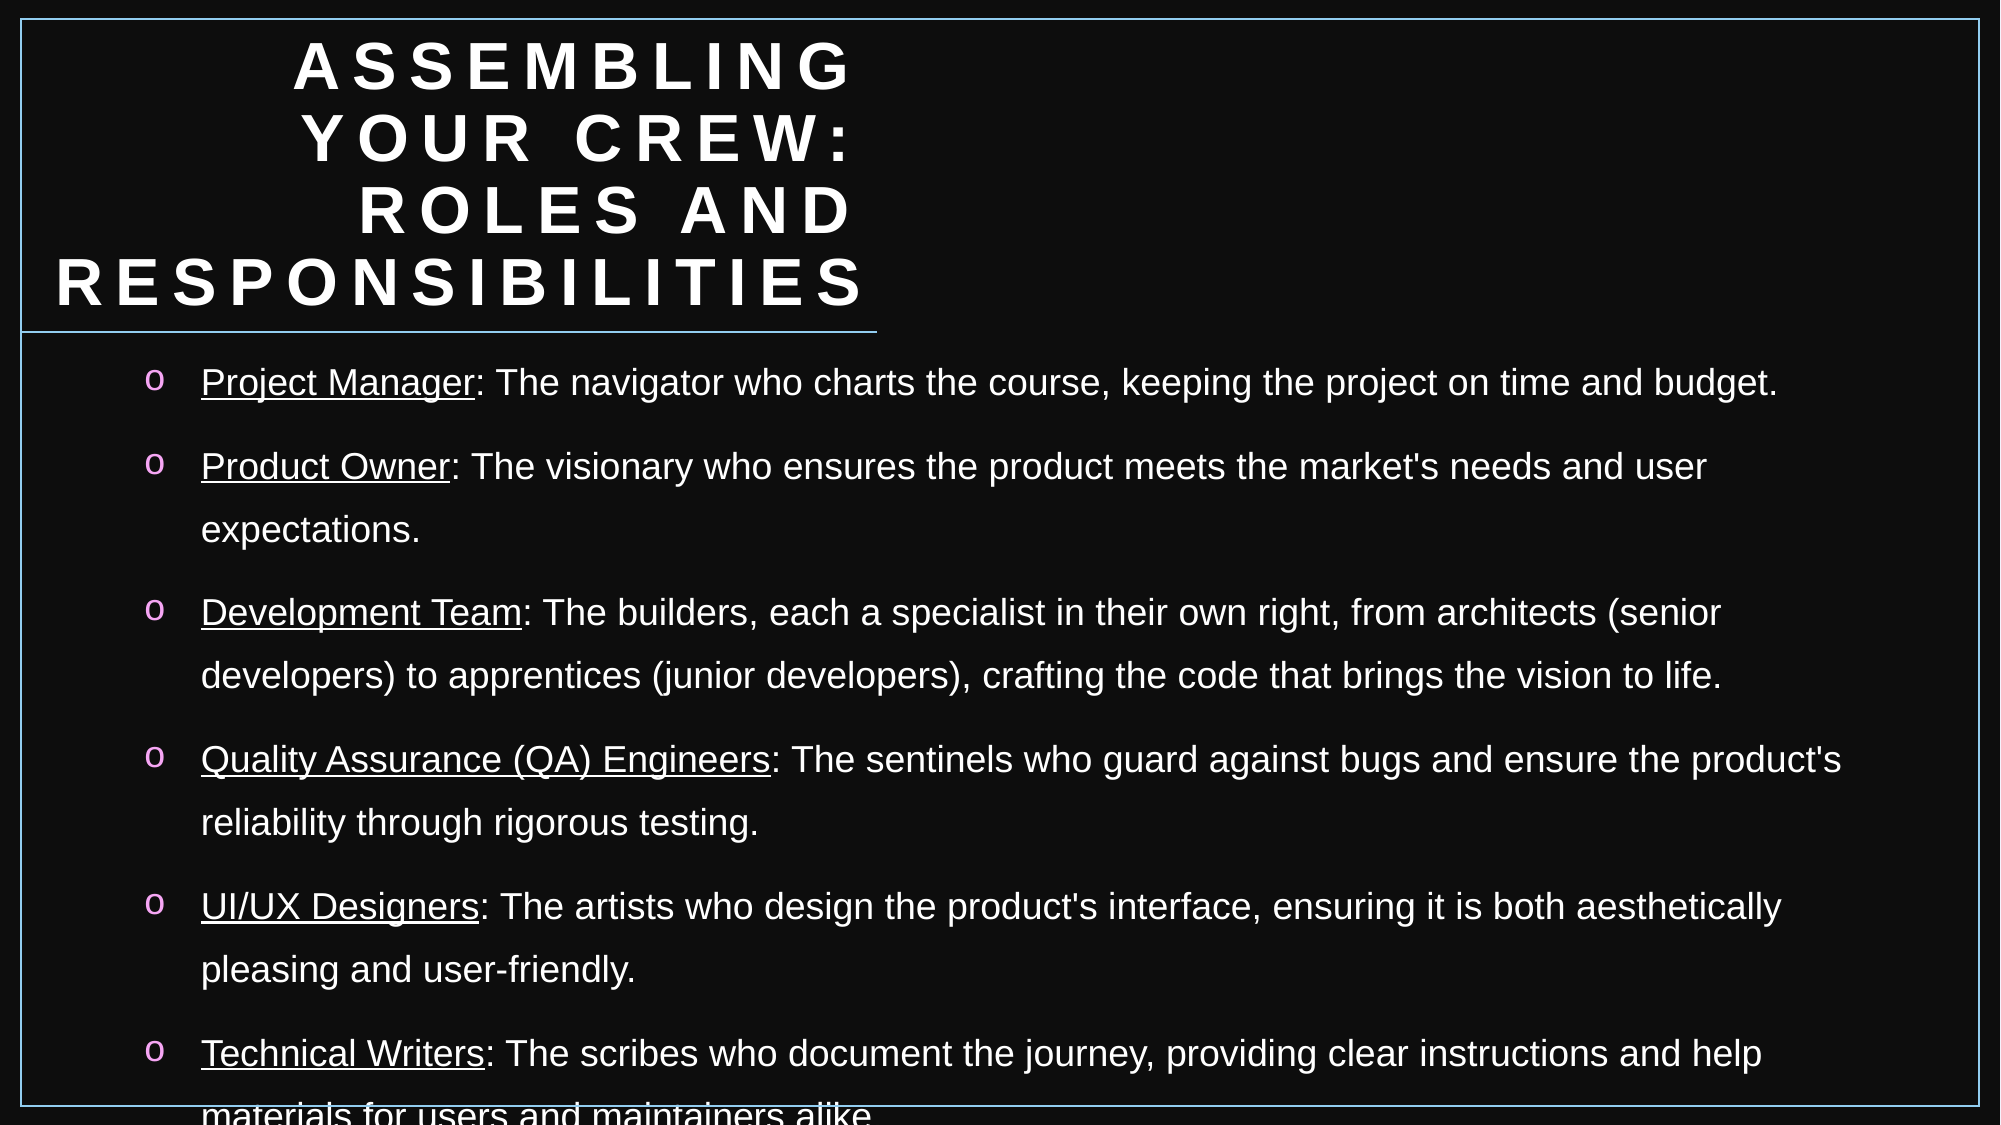

# Assembling Your Crew: Roles and Responsibilities

Project Manager: The navigator who charts the course, keeping the project on time and budget.
Product Owner: The visionary who ensures the product meets the market's needs and user expectations.
Development Team: The builders, each a specialist in their own right, from architects (senior developers) to apprentices (junior developers), crafting the code that brings the vision to life.
Quality Assurance (QA) Engineers: The sentinels who guard against bugs and ensure the product's reliability through rigorous testing.
UI/UX Designers: The artists who design the product's interface, ensuring it is both aesthetically pleasing and user-friendly.
Technical Writers: The scribes who document the journey, providing clear instructions and help materials for users and maintainers alike.